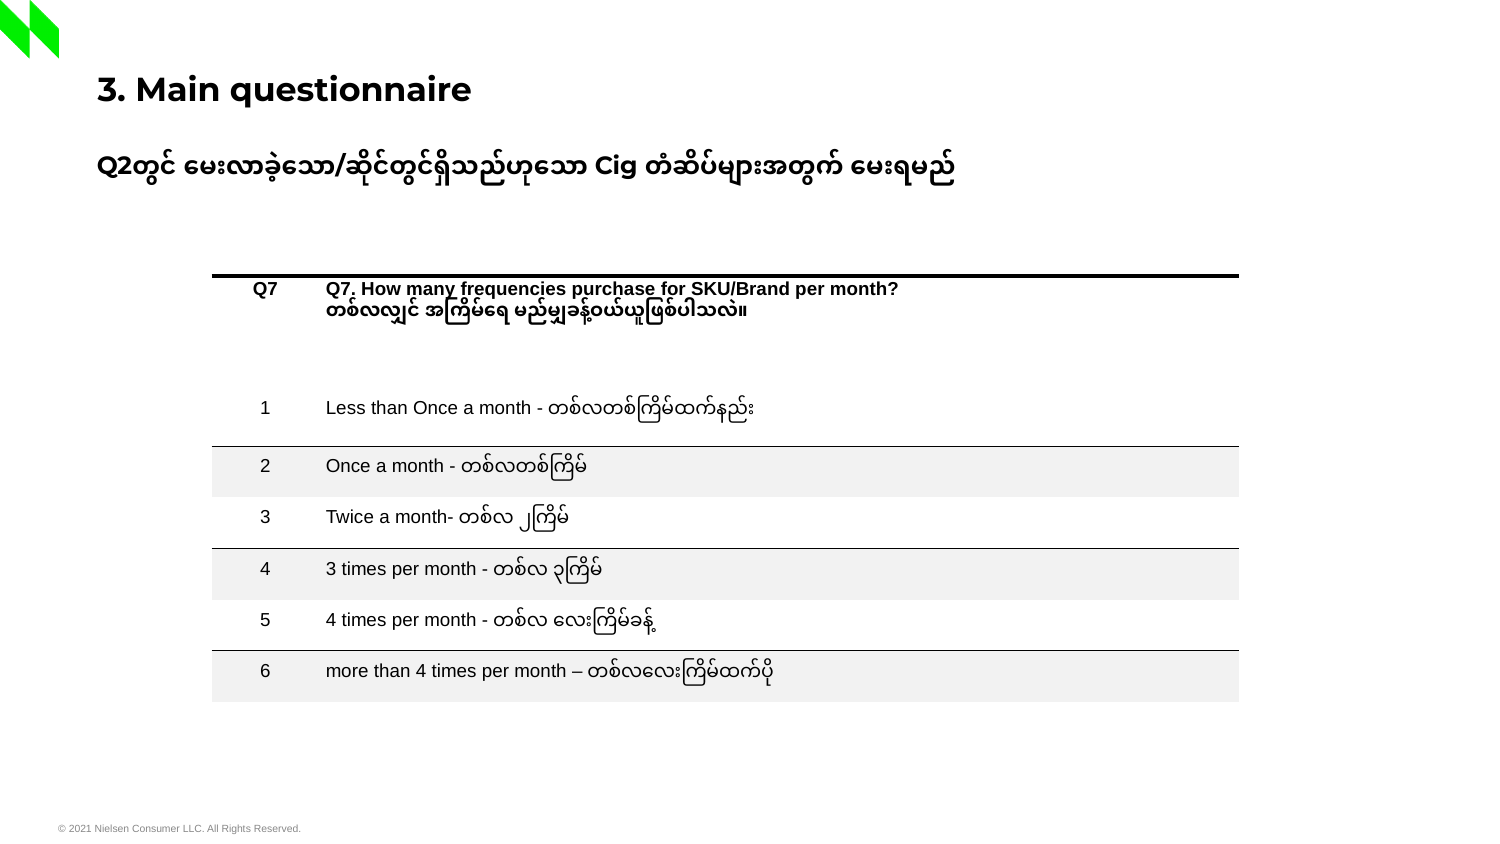

# 3. Main questionnaire
Q2တွင် မေးလာခဲ့သော/ဆိုင်တွင်ရှိသည်ဟုသော Cig တံဆိပ်များအတွက် မေးရမည်

| Q7 | Q7. How many frequencies purchase for SKU/Brand per month? တစ်လလျှင် အကြိမ်ရေ မည်မျှခန့်ဝယ်ယူဖြစ်ပါသလဲ။ |
| --- | --- |
| 1 | Less than Once a month - တစ်လတစ်ကြိမ်ထက်နည်း |
| 2 | Once a month - တစ်လတစ်ကြိမ် |
| 3 | Twice a month- တစ်လ ၂ကြိမ် |
| 4 | 3 times per month - တစ်လ ၃ကြိမ် |
| 5 | 4 times per month - တစ်လ လေးကြိမ်ခန့် |
| 6 | more than 4 times per month – တစ်လလေးကြိမ်ထက်ပို |